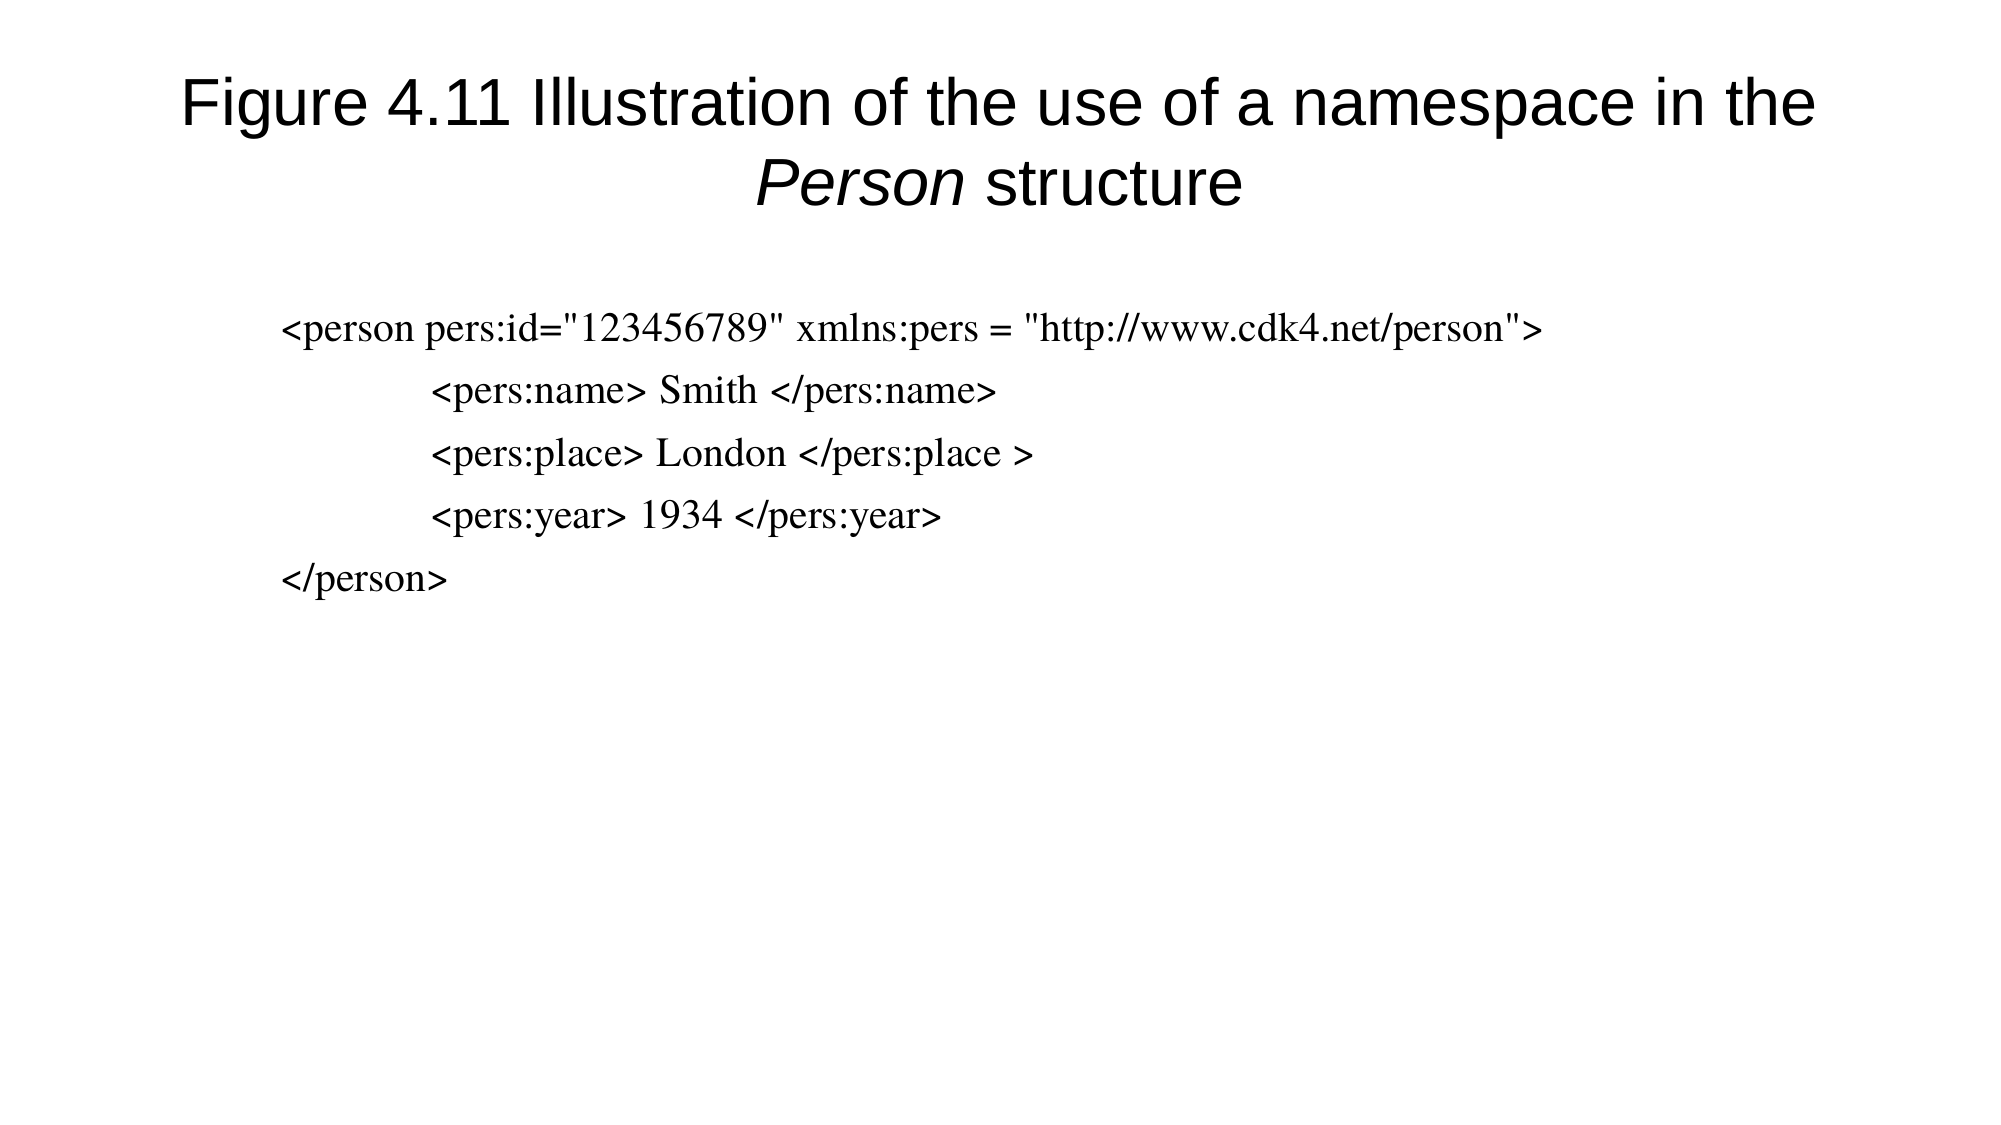

# Figure 4.11 Illustration of the use of a namespace in the Person structure
<person pers:id="123456789" xmlns:pers = "http://www.cdk4.net/person">
	<pers:name> Smith </pers:name>
	<pers:place> London </pers:place >
	<pers:year> 1934 </pers:year>
</person>